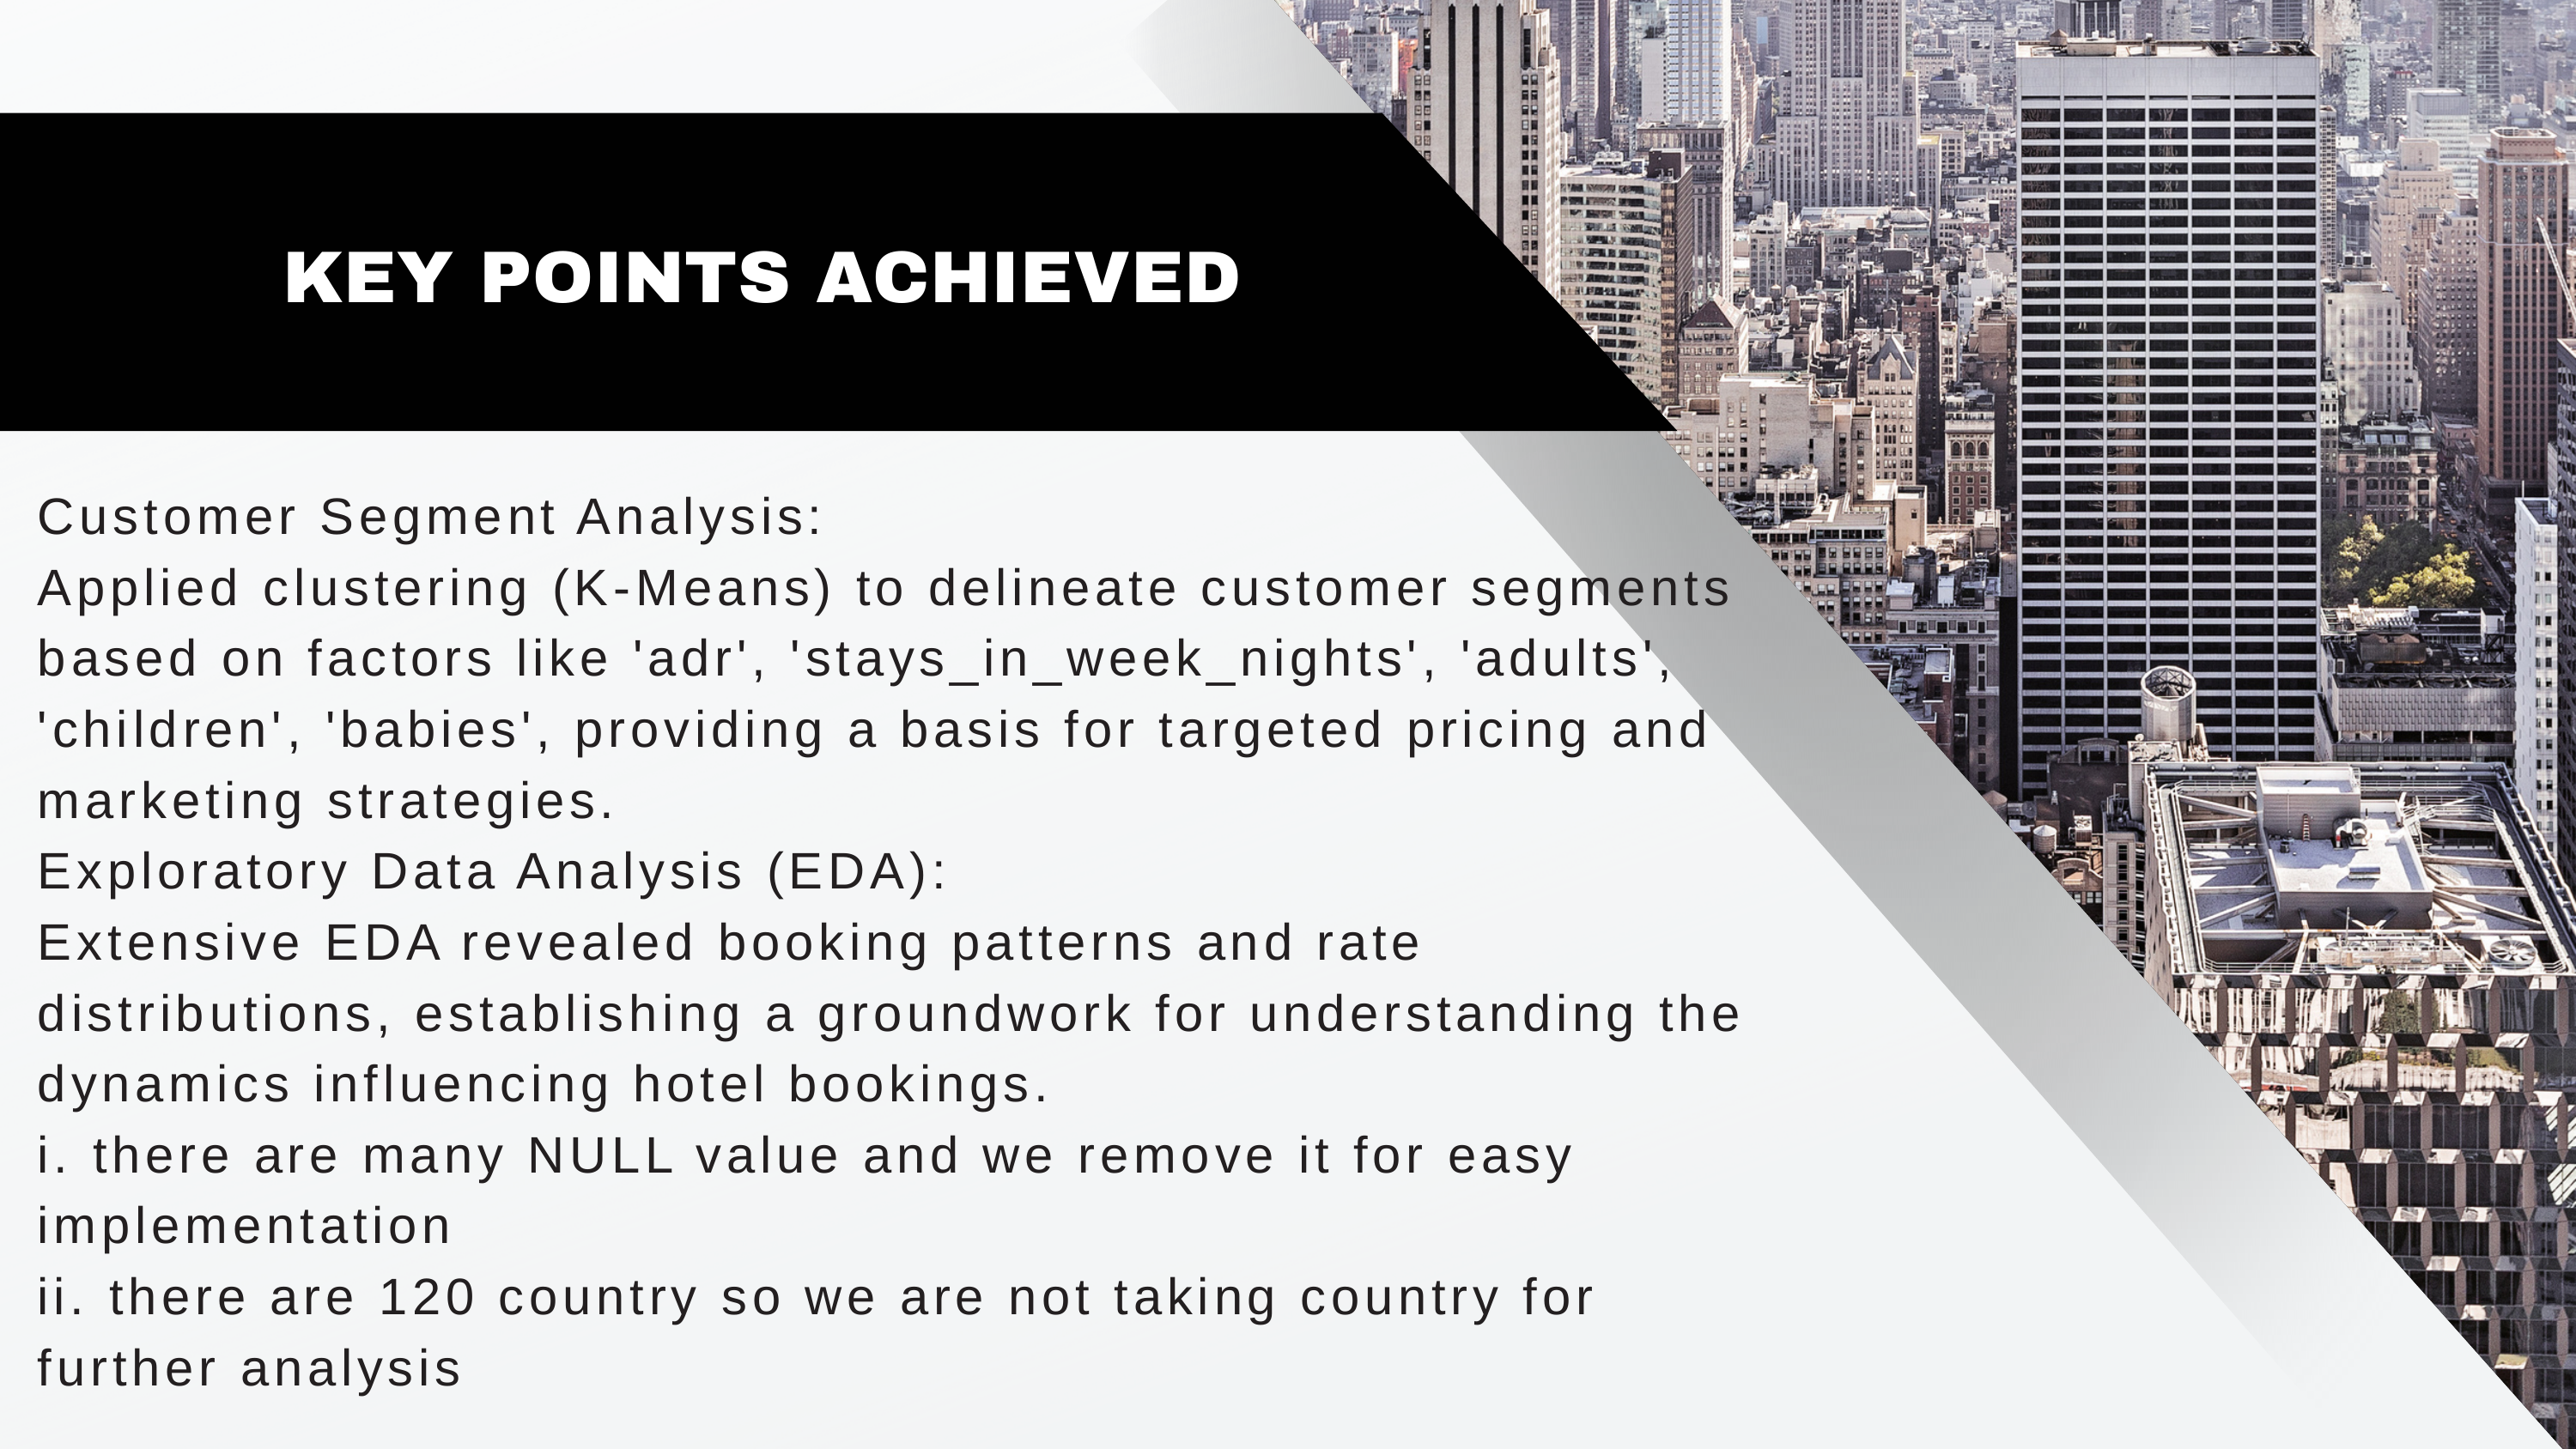

KEY POINTS ACHIEVED
Customer Segment Analysis:
Applied clustering (K-Means) to delineate customer segments based on factors like 'adr', 'stays_in_week_nights', 'adults', 'children', 'babies', providing a basis for targeted pricing and marketing strategies.
Exploratory Data Analysis (EDA):
Extensive EDA revealed booking patterns and rate distributions, establishing a groundwork for understanding the dynamics influencing hotel bookings.
i. there are many NULL value and we remove it for easy implementation
ii. there are 120 country so we are not taking country for further analysis